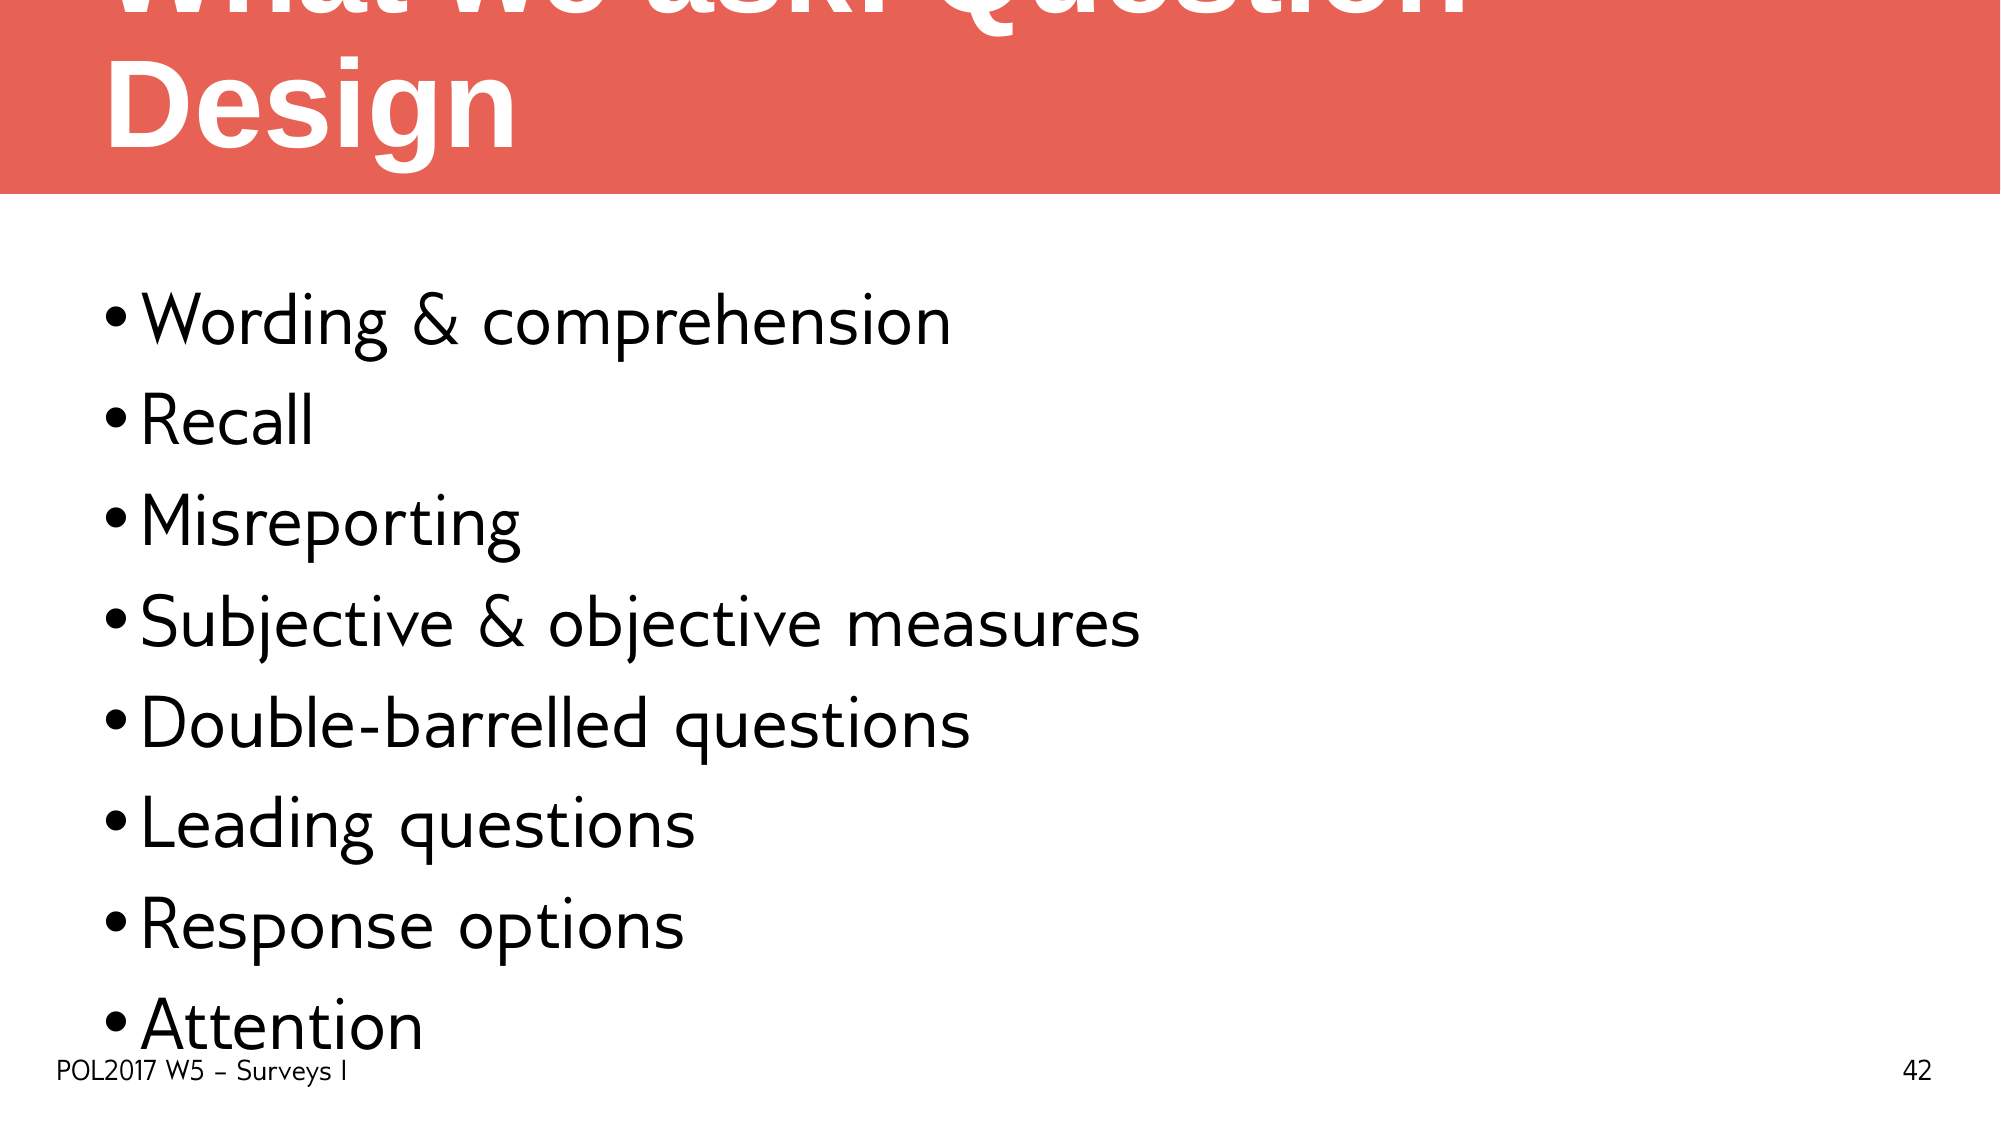

# What we ask: Question Design
Wording & comprehension
Recall
Misreporting
Subjective & objective measures
Double-barrelled questions
Leading questions
Response options
Attention
POL2017 W5 – Surveys I
42